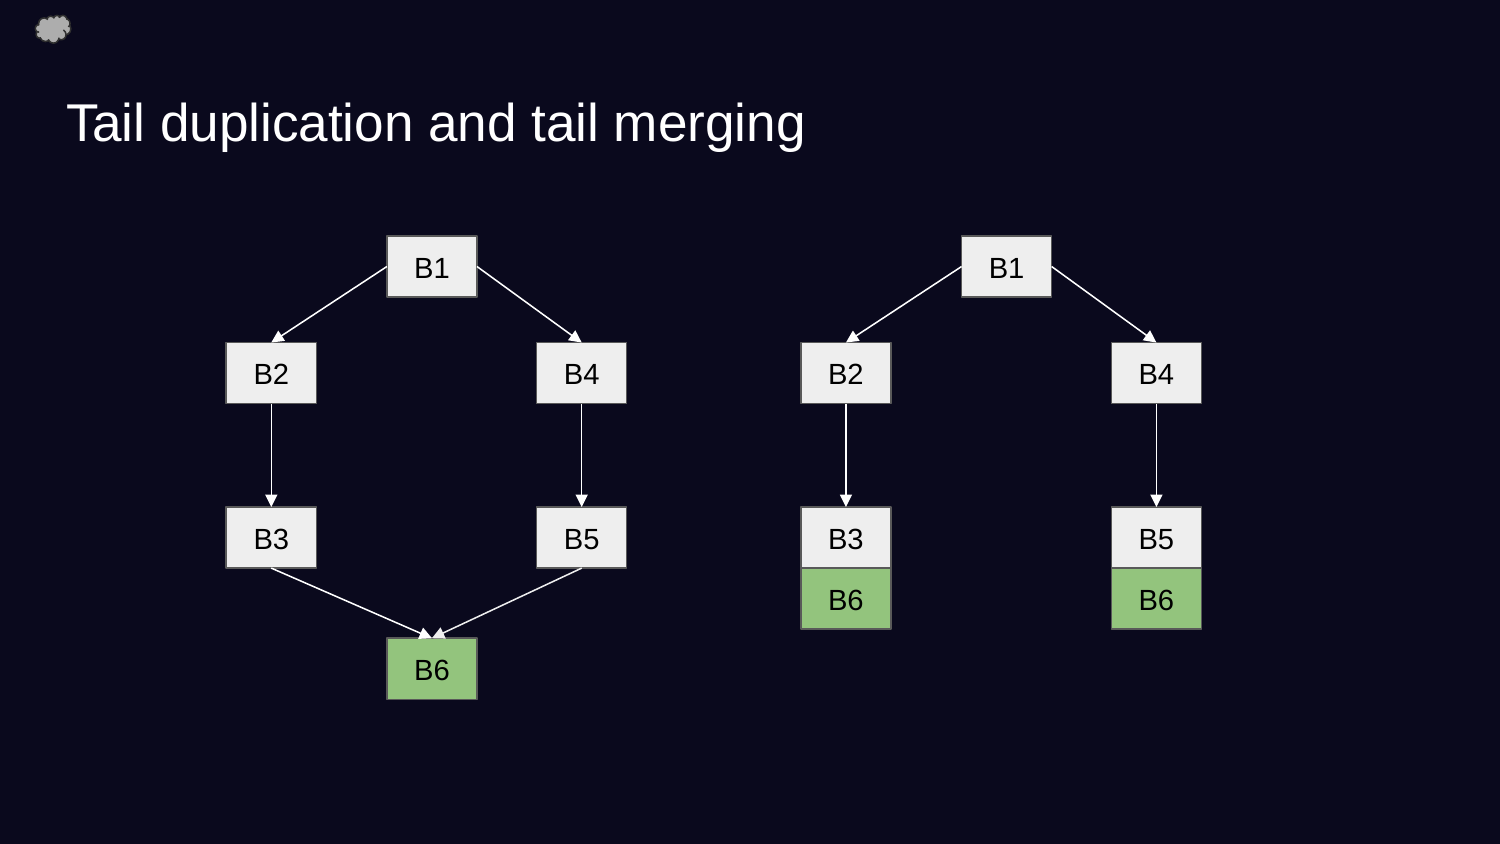

# Tail duplication and tail merging
B1
B1
B2
B4
B2
B4
B3
B5
B3
B5
B6
B6
B6